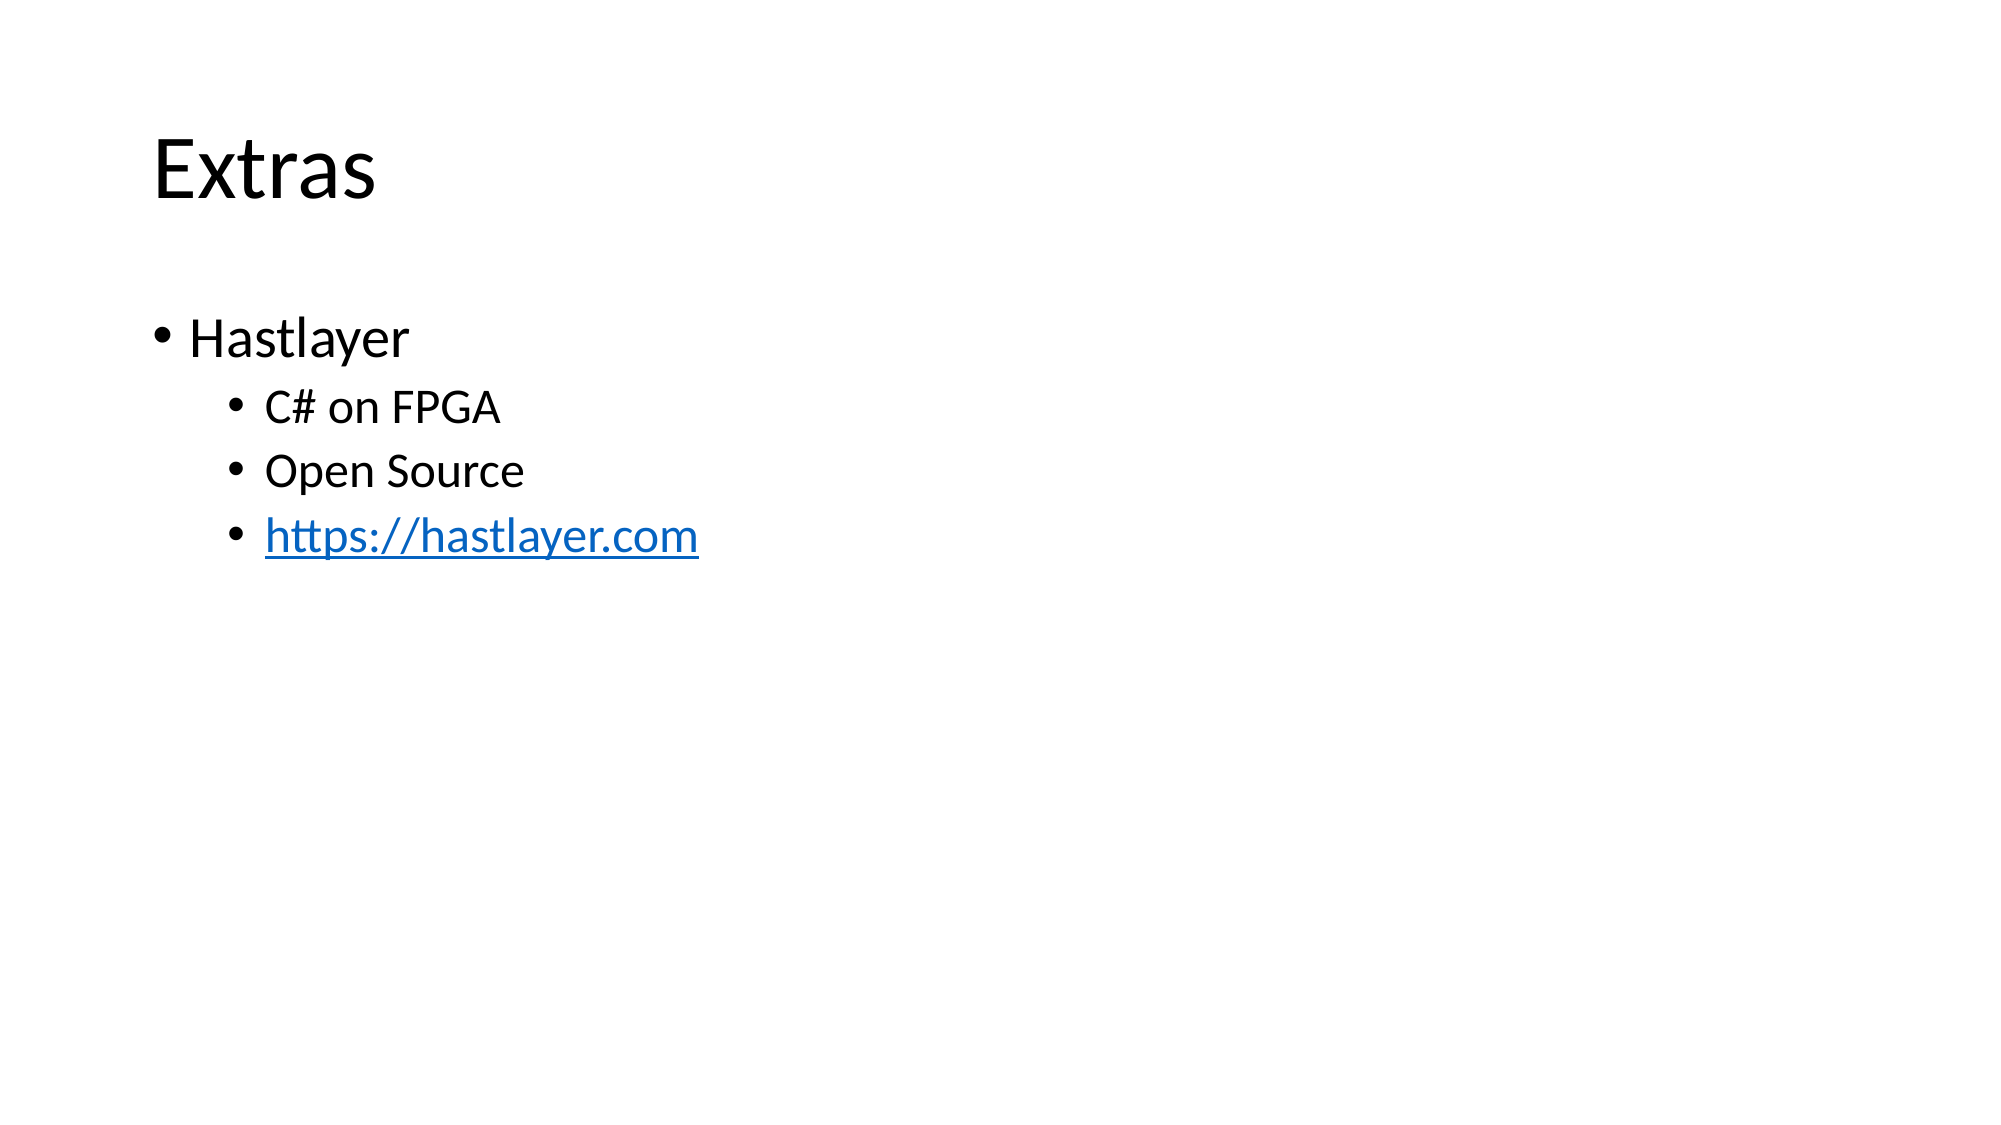

# Extras
Hastlayer
C# on FPGA
Open Source
https://hastlayer.com